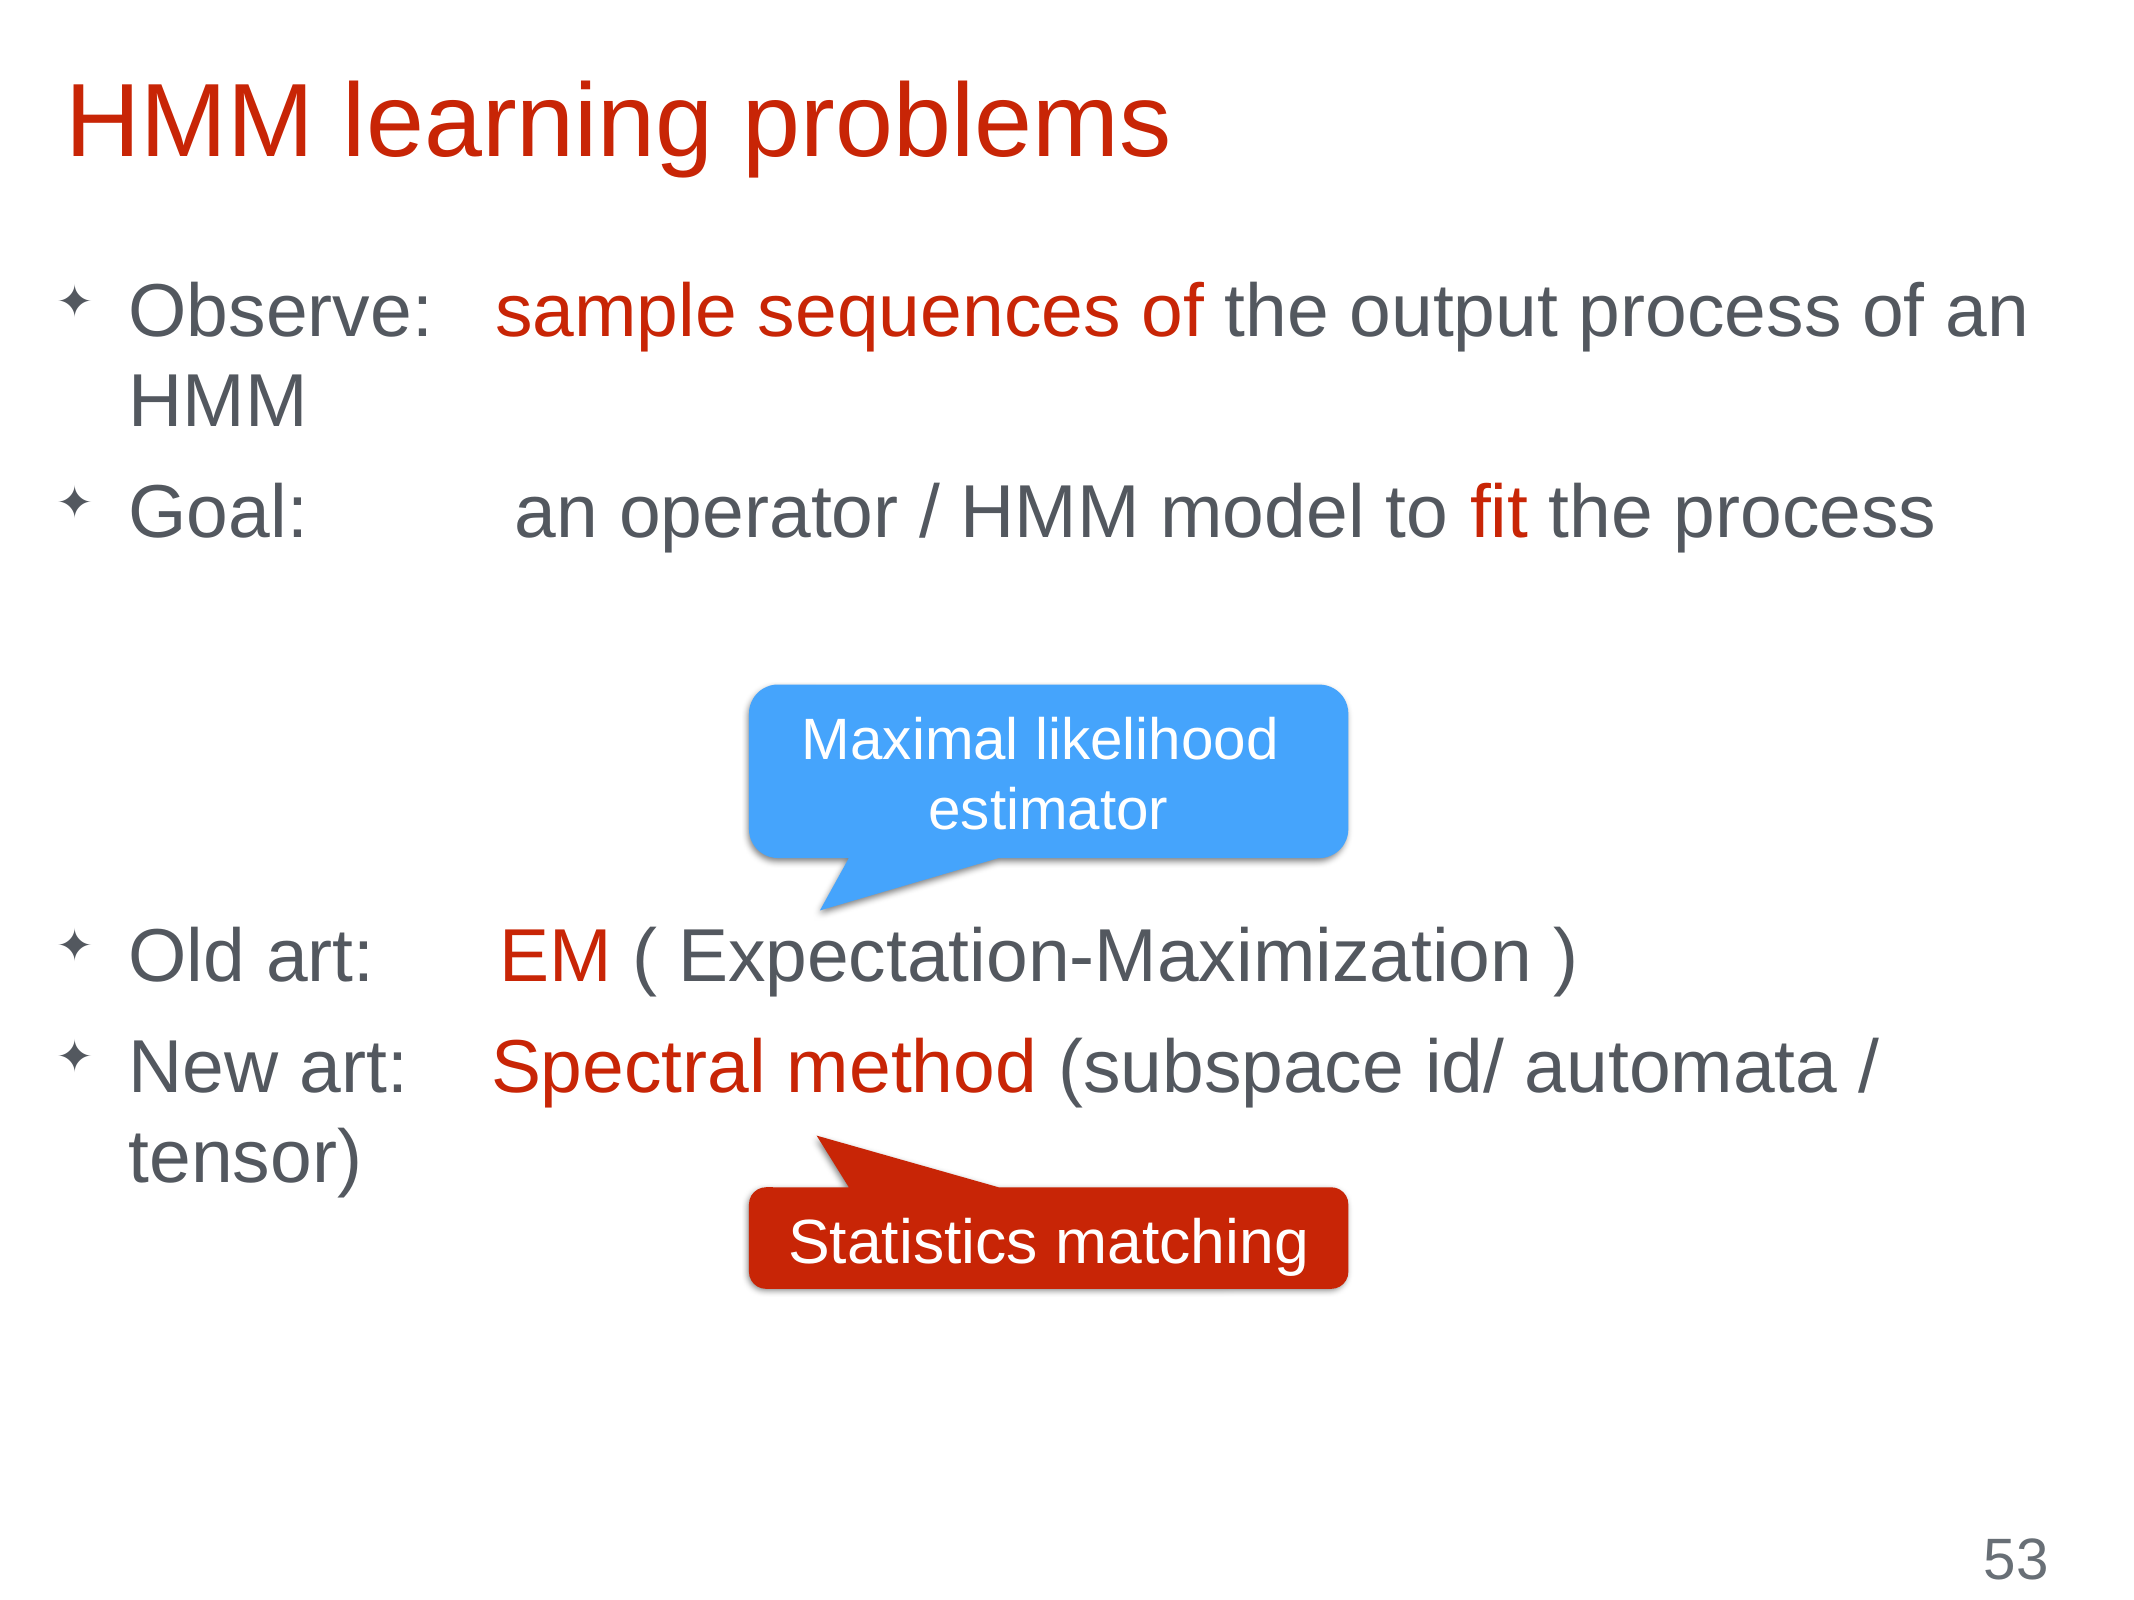

# HMM learning problems
Observe:   sample sequences of the output process of an HMM
Goal:          an operator / HMM model to fit the process

Old art:      EM ( Expectation-Maximization )
New art:    Spectral method (subspace id/ automata / tensor)

Maximal likelihood
estimator
Statistics matching